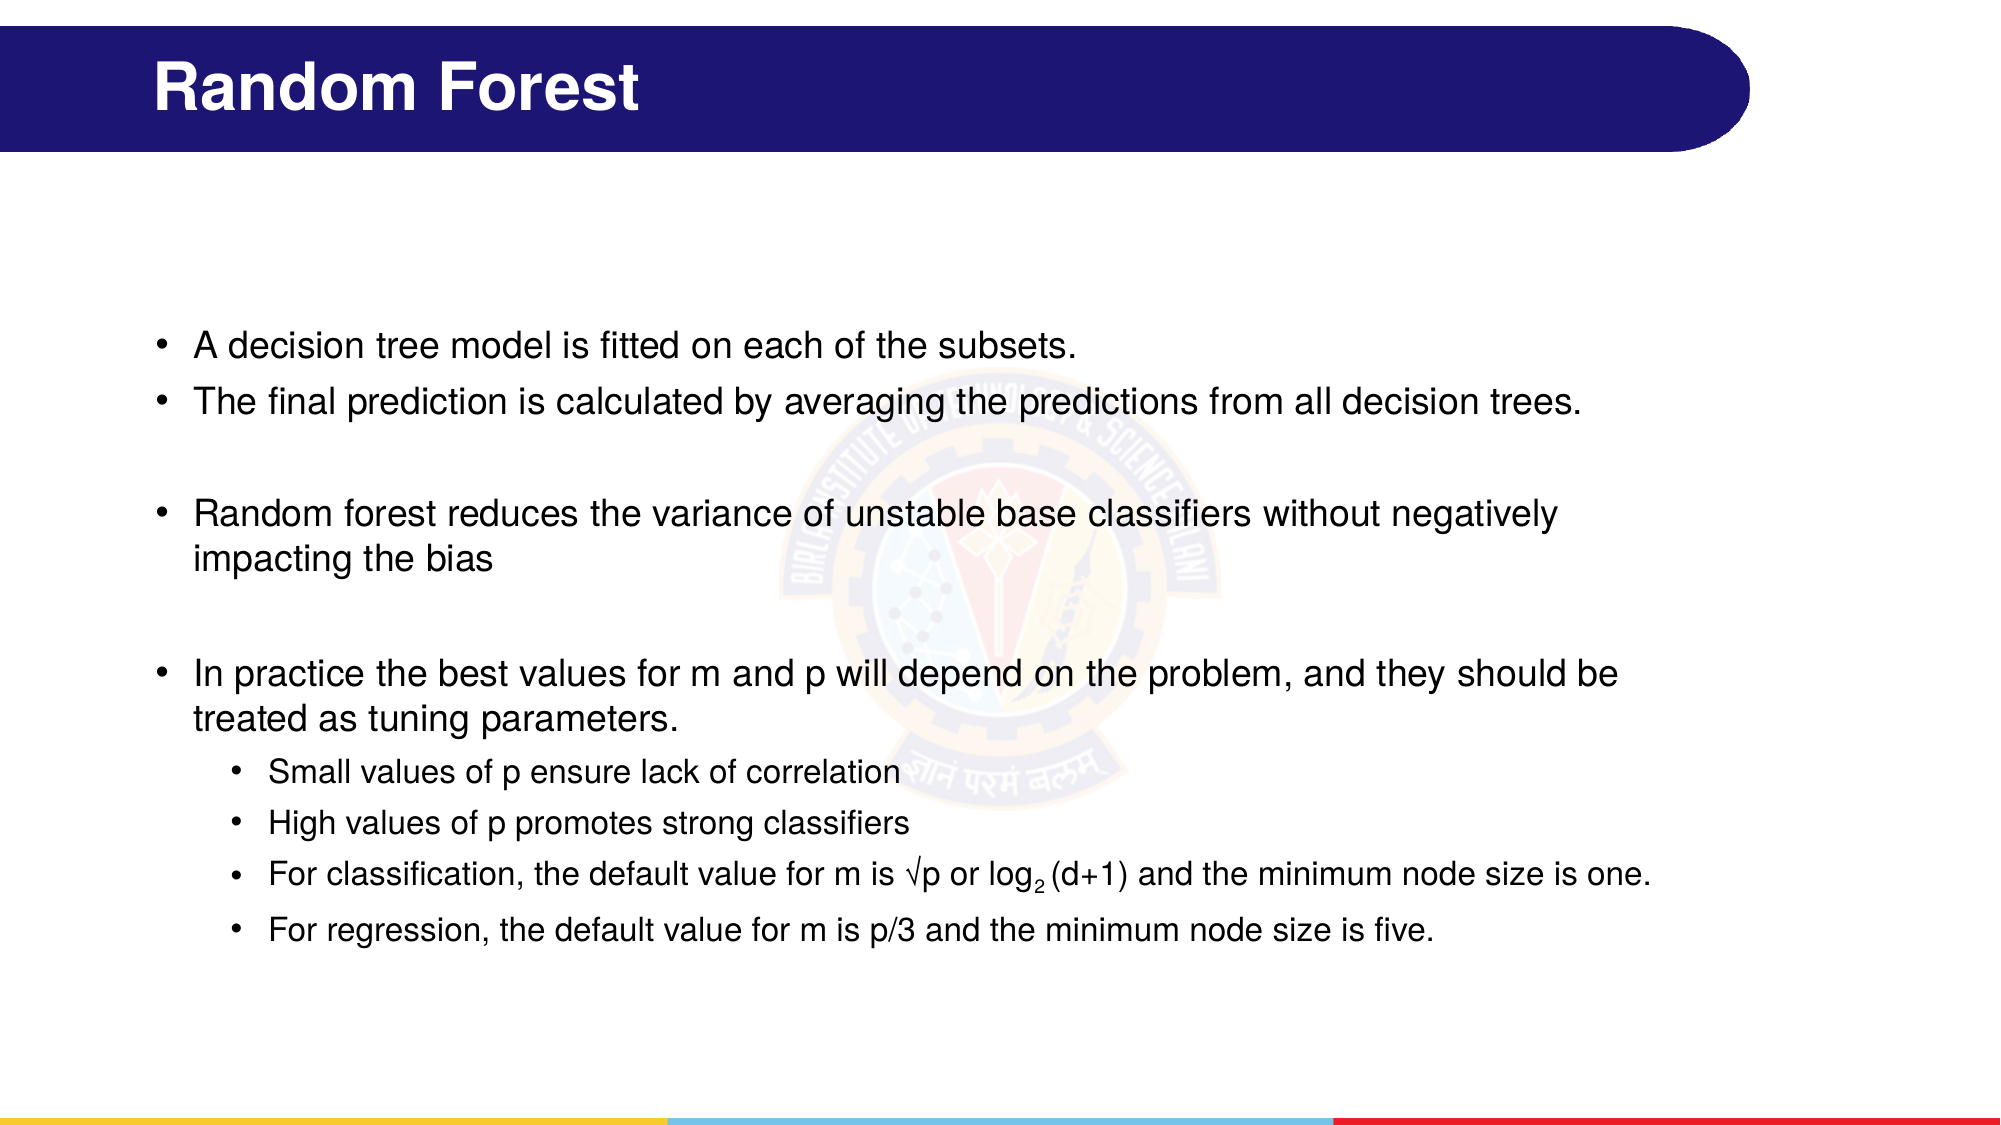

# Random Forest

A decision tree model is fitted on each of the subsets.
The final prediction is calculated by averaging the predictions from all decision trees.

Random forest reduces the variance of unstable base classifiers without negatively impacting the bias

In practice the best values for m and p will depend on the problem, and they should be treated as tuning parameters.
Small values of p ensure lack of correlation
High values of p promotes strong classifiers
For classification, the default value for m is √p or log2 (d+1) and the minimum node size is one.
For regression, the default value for m is p/3 and the minimum node size is five.